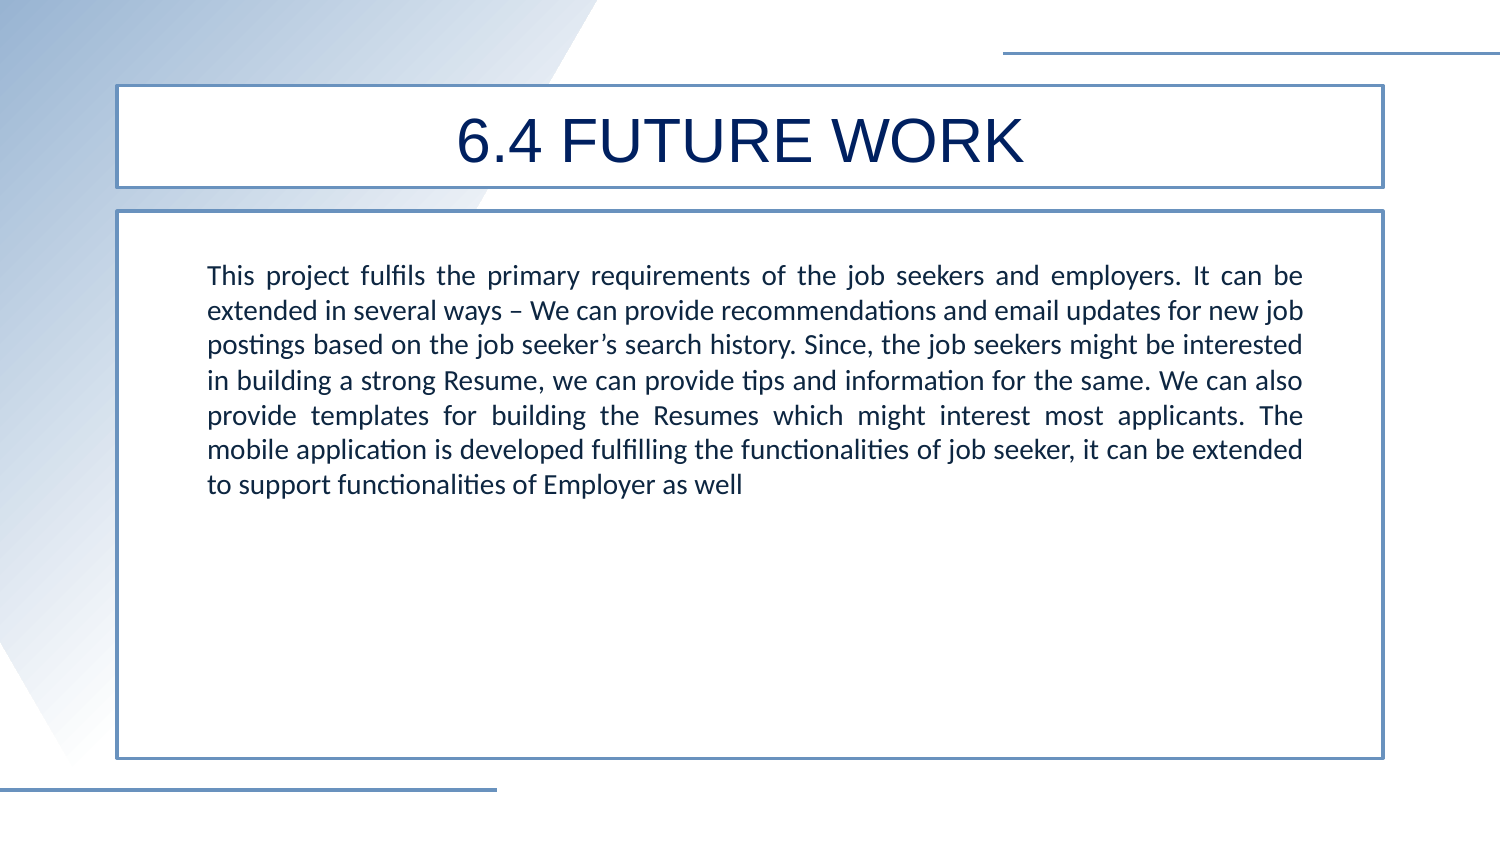

# 6.4 FUTURE WORK

This project fulfils the primary requirements of the job seekers and employers. It can be extended in several ways – We can provide recommendations and email updates for new job postings based on the job seeker’s search history. Since, the job seekers might be interested in building a strong Resume, we can provide tips and information for the same. We can also provide templates for building the Resumes which might interest most applicants. The mobile application is developed fulfilling the functionalities of job seeker, it can be extended to support functionalities of Employer as well